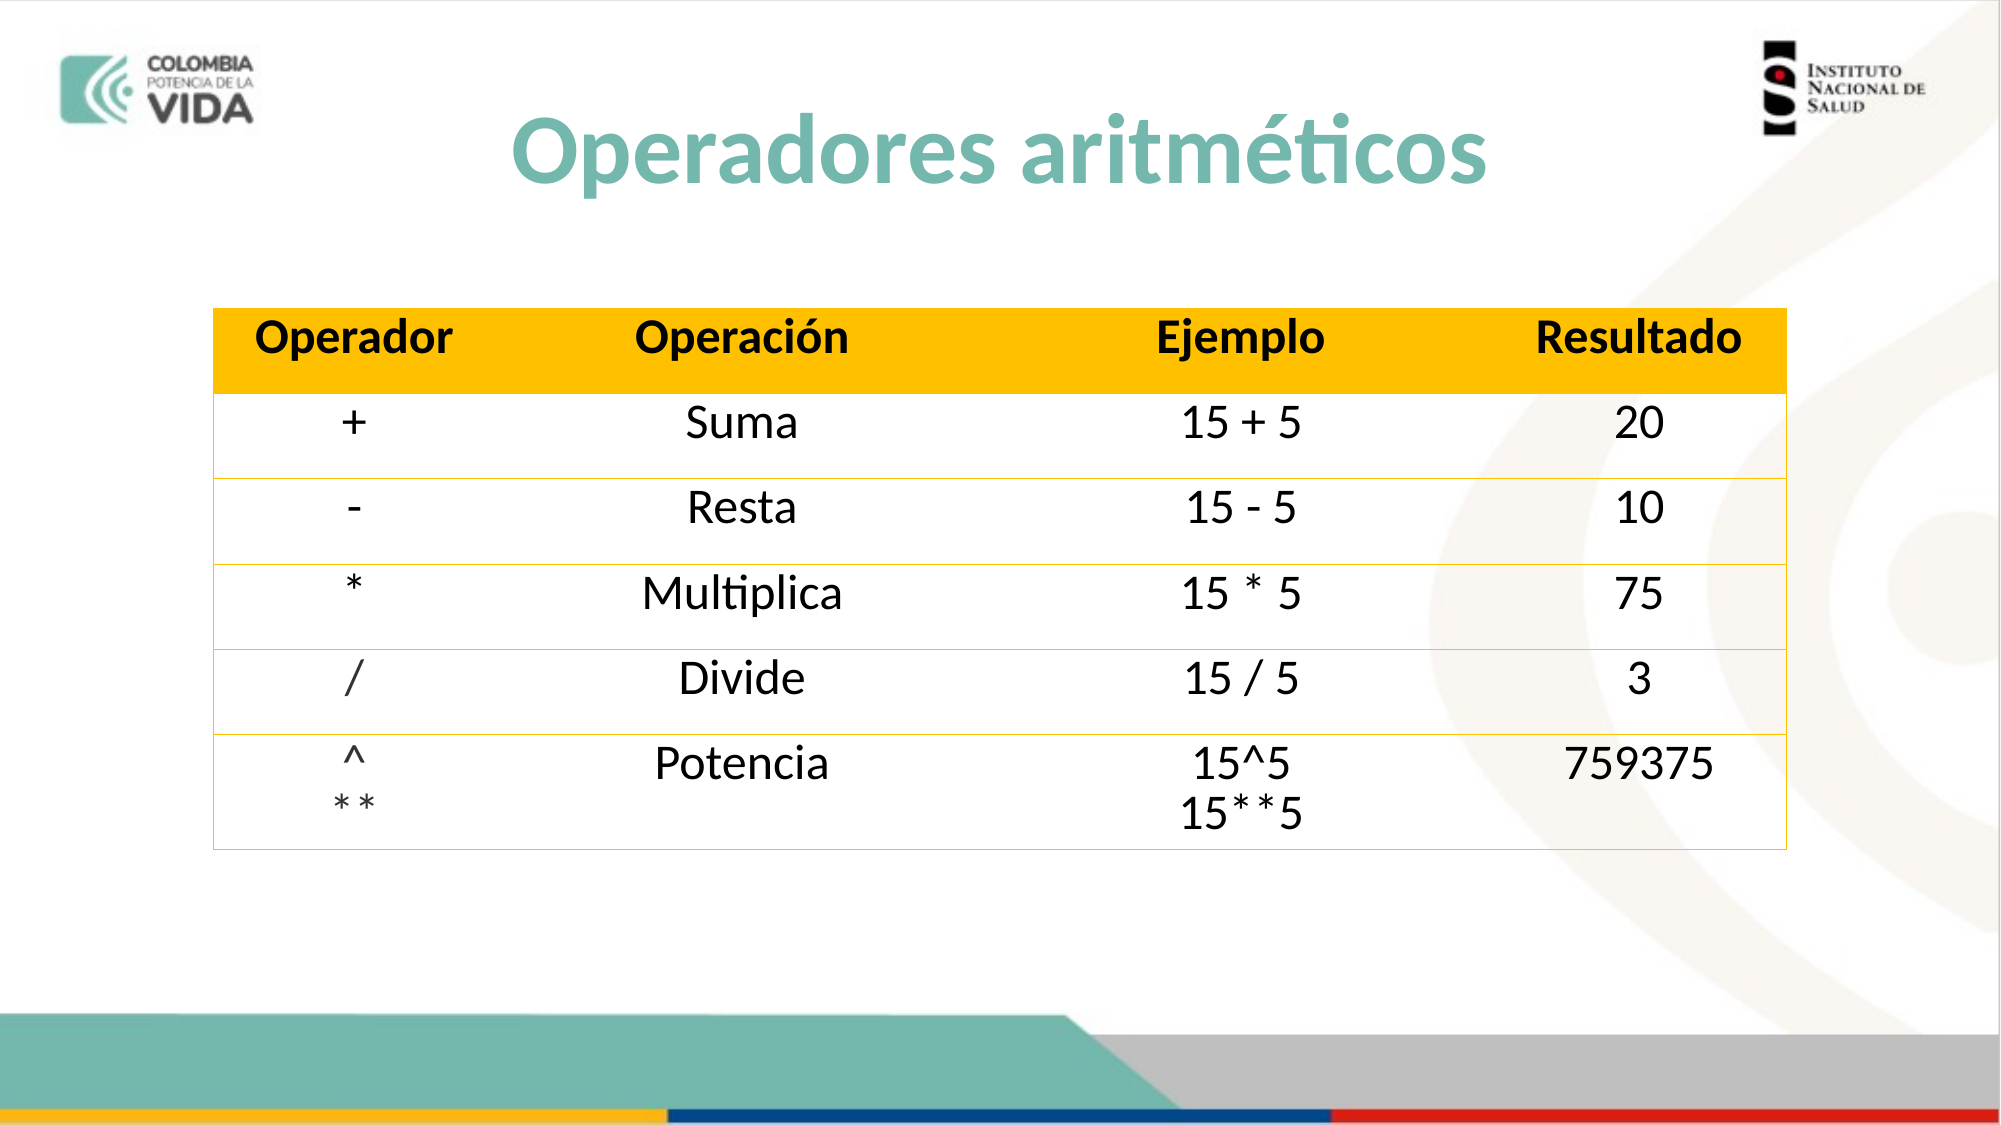

# Operadores aritméticos
| Operador | Operación | Ejemplo | Resultado |
| --- | --- | --- | --- |
| + | Suma | 15 + 5 | 20 |
| - | Resta | 15 - 5 | 10 |
| \* | Multiplica | 15 \* 5 | 75 |
| / | Divide | 15 / 5 | 3 |
| ^ \*\* | Potencia | 15^5 15\*\*5 | 759375 |